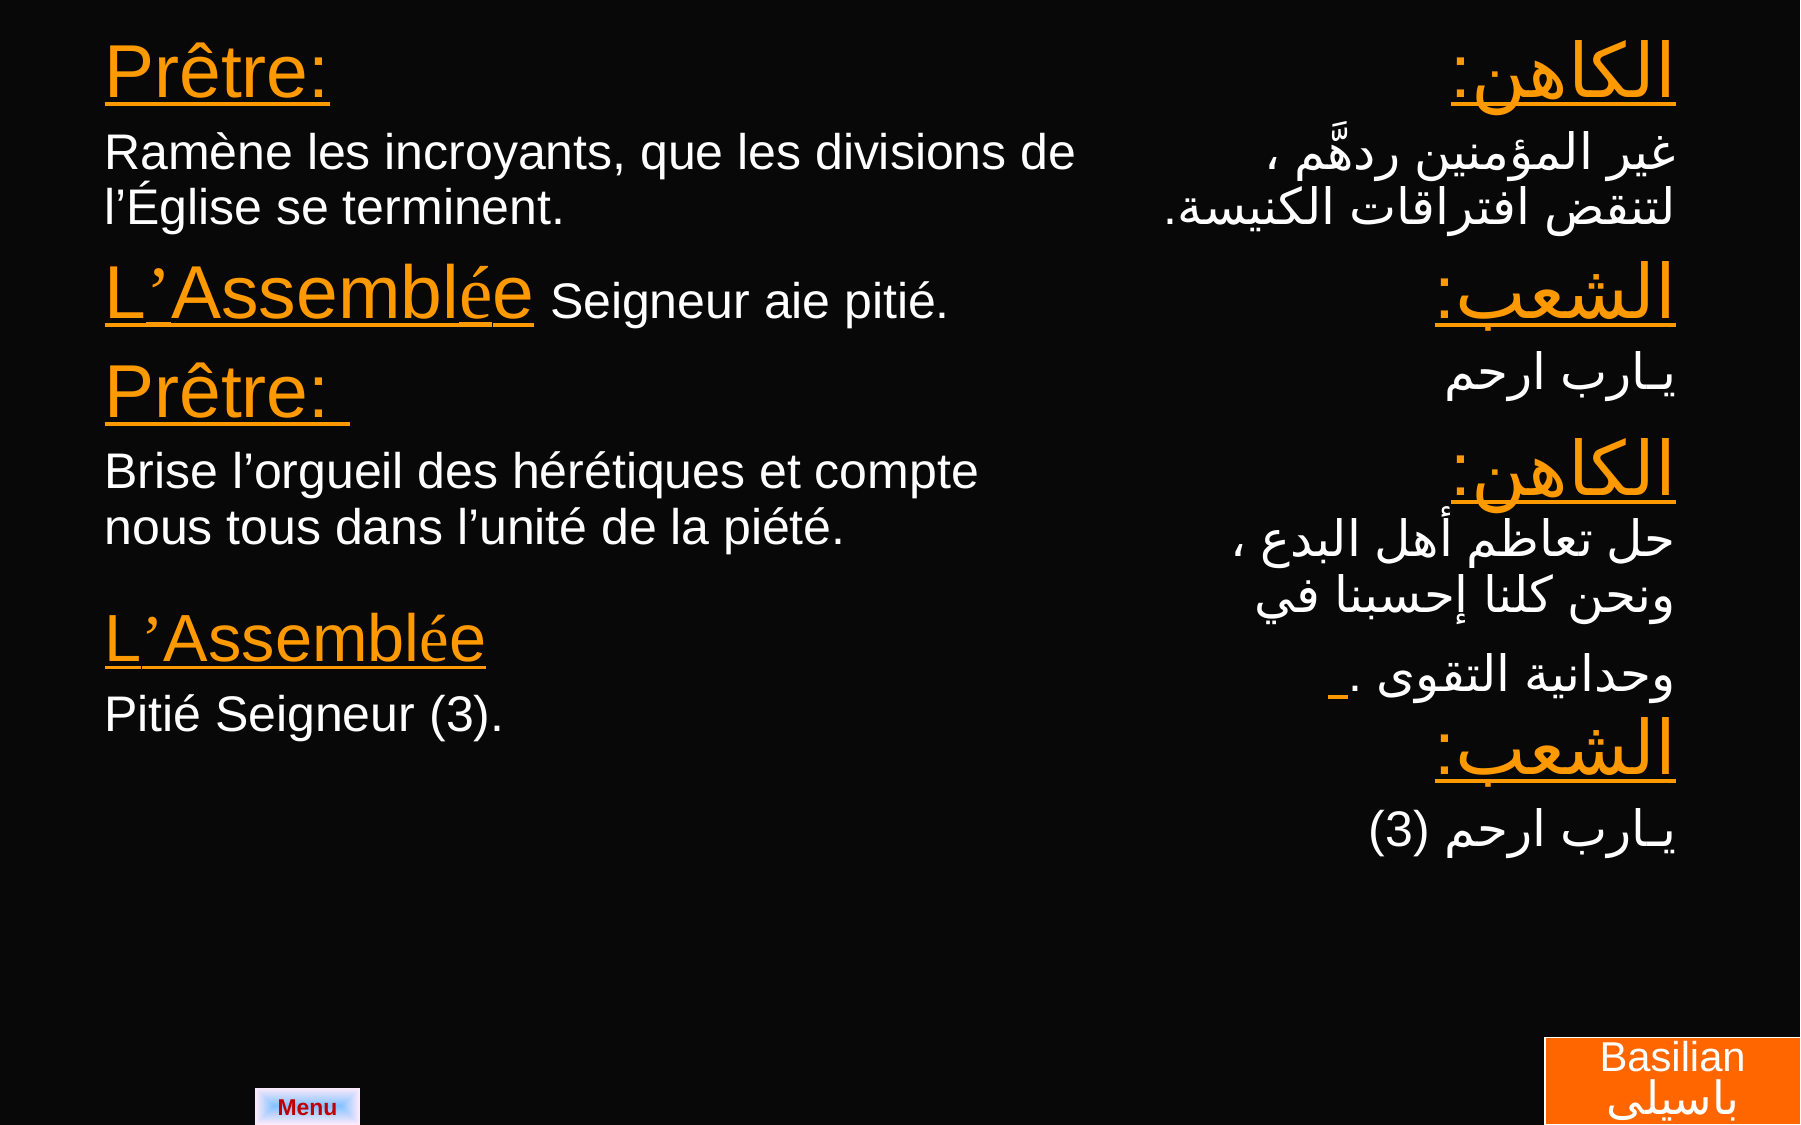

| Prêtre: Ramène les incroyants, que les divisions de l’Église se terminent. L’Assemblée Seigneur aie pitié. Prêtre: Brise l’orgueil des hérétiques et compte nous tous dans l’unité de la piété. L’Assemblée Pitié Seigneur (3). | الكاهن: غير المؤمنين ردهَّم ، لتنقض افتراقات الكنيسة. الشعب: يـارب ارحم الكاهن: حل تعاظم أهل البدع ، ونحن كلنا إحسبنا في وحدانية التقوى . الشعب: يـارب ارحم (3) |
| --- | --- |

Basilian
باسيلى
Menu